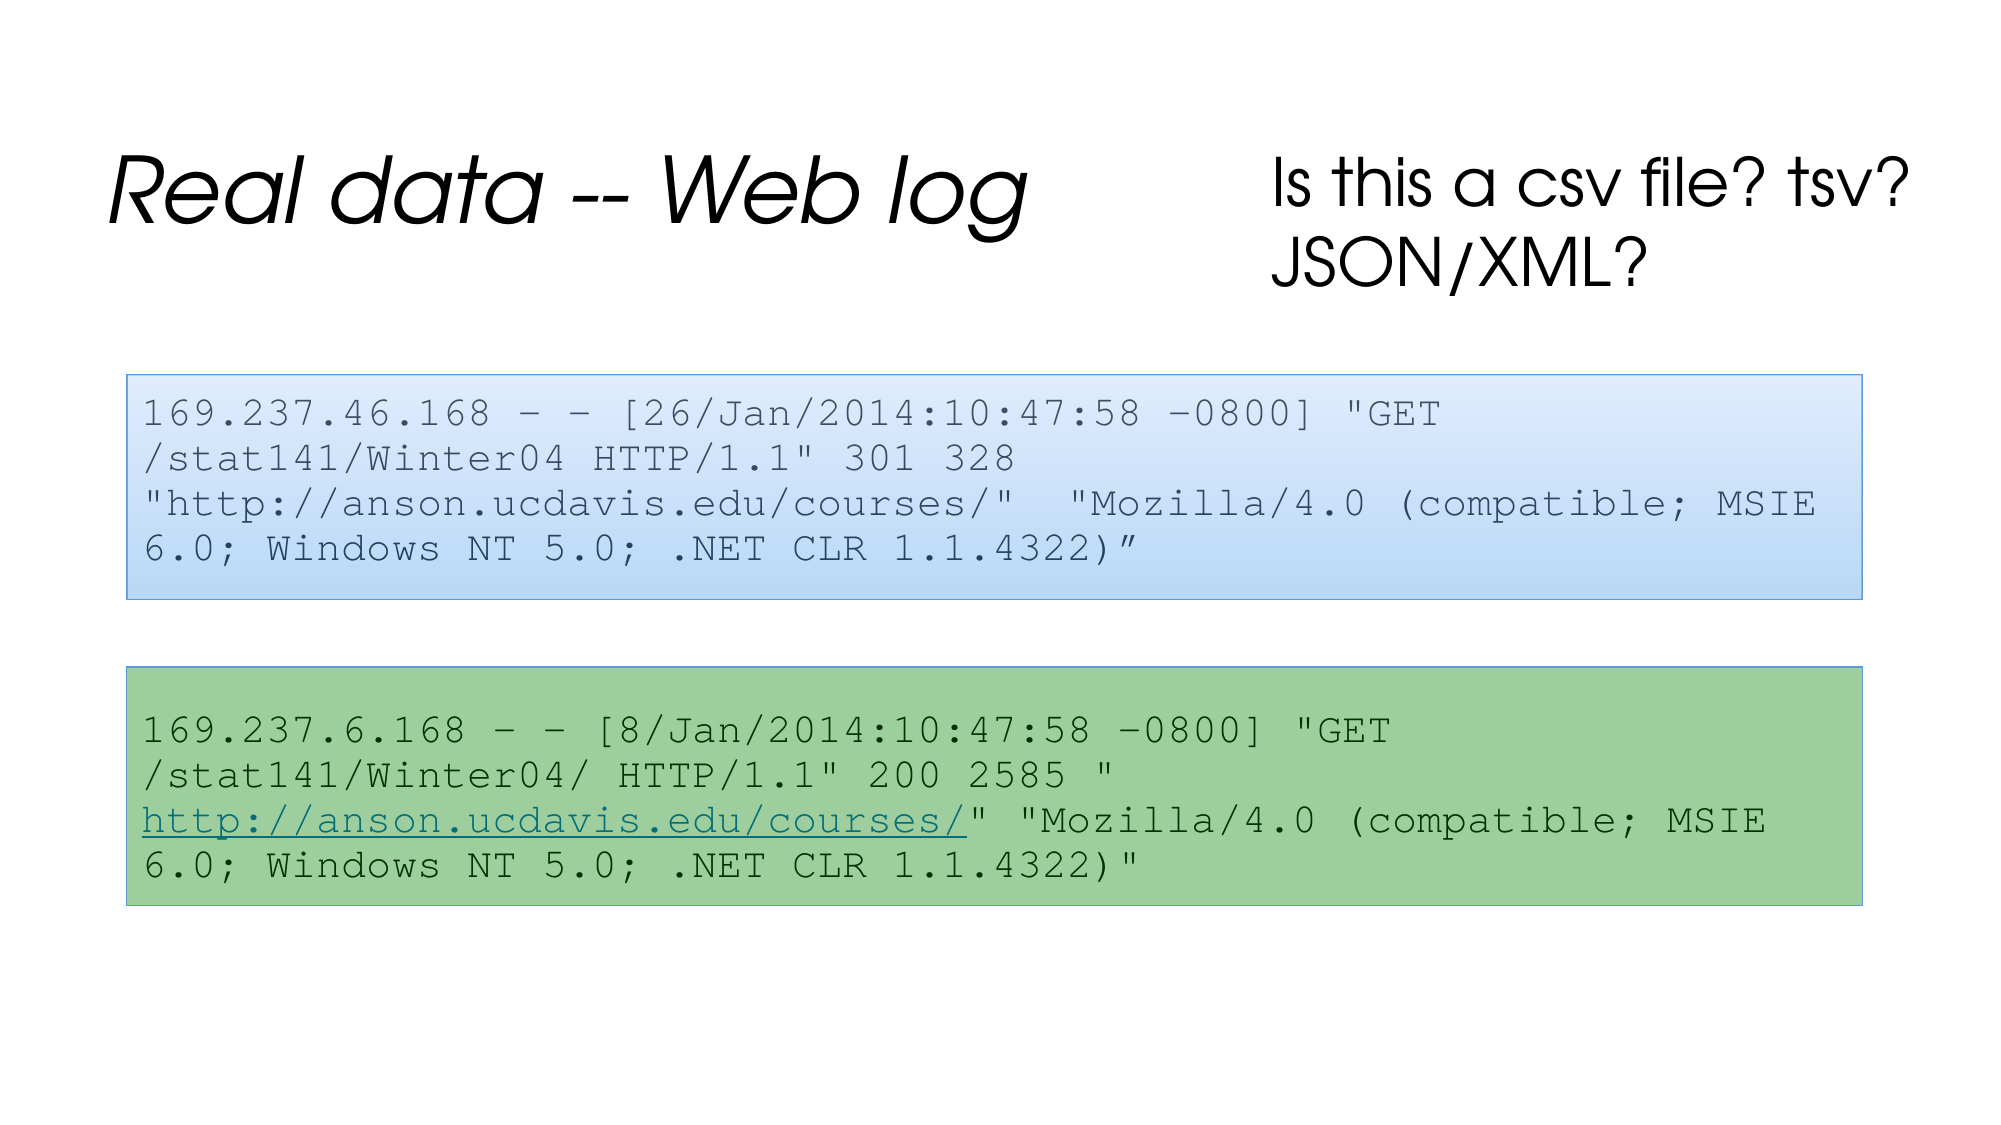

# Real data -- Web log
Is this a csv file? tsv?
JSON/XML?

169.237.46.168 - - [26/Jan/2014:10:47:58 -0800] "GET /stat141/Winter04 HTTP/1.1" 301 328 "http://anson.ucdavis.edu/courses/"  "Mozilla/4.0 (compatible; MSIE 6.0; Windows NT 5.0; .NET CLR 1.1.4322)”

169.237.6.168 - - [8/Jan/2014:10:47:58 -0800] "GET /stat141/Winter04/ HTTP/1.1" 200 2585 "http://anson.ucdavis.edu/courses/" "Mozilla/4.0 (compatible; MSIE 6.0; Windows NT 5.0; .NET CLR 1.1.4322)"